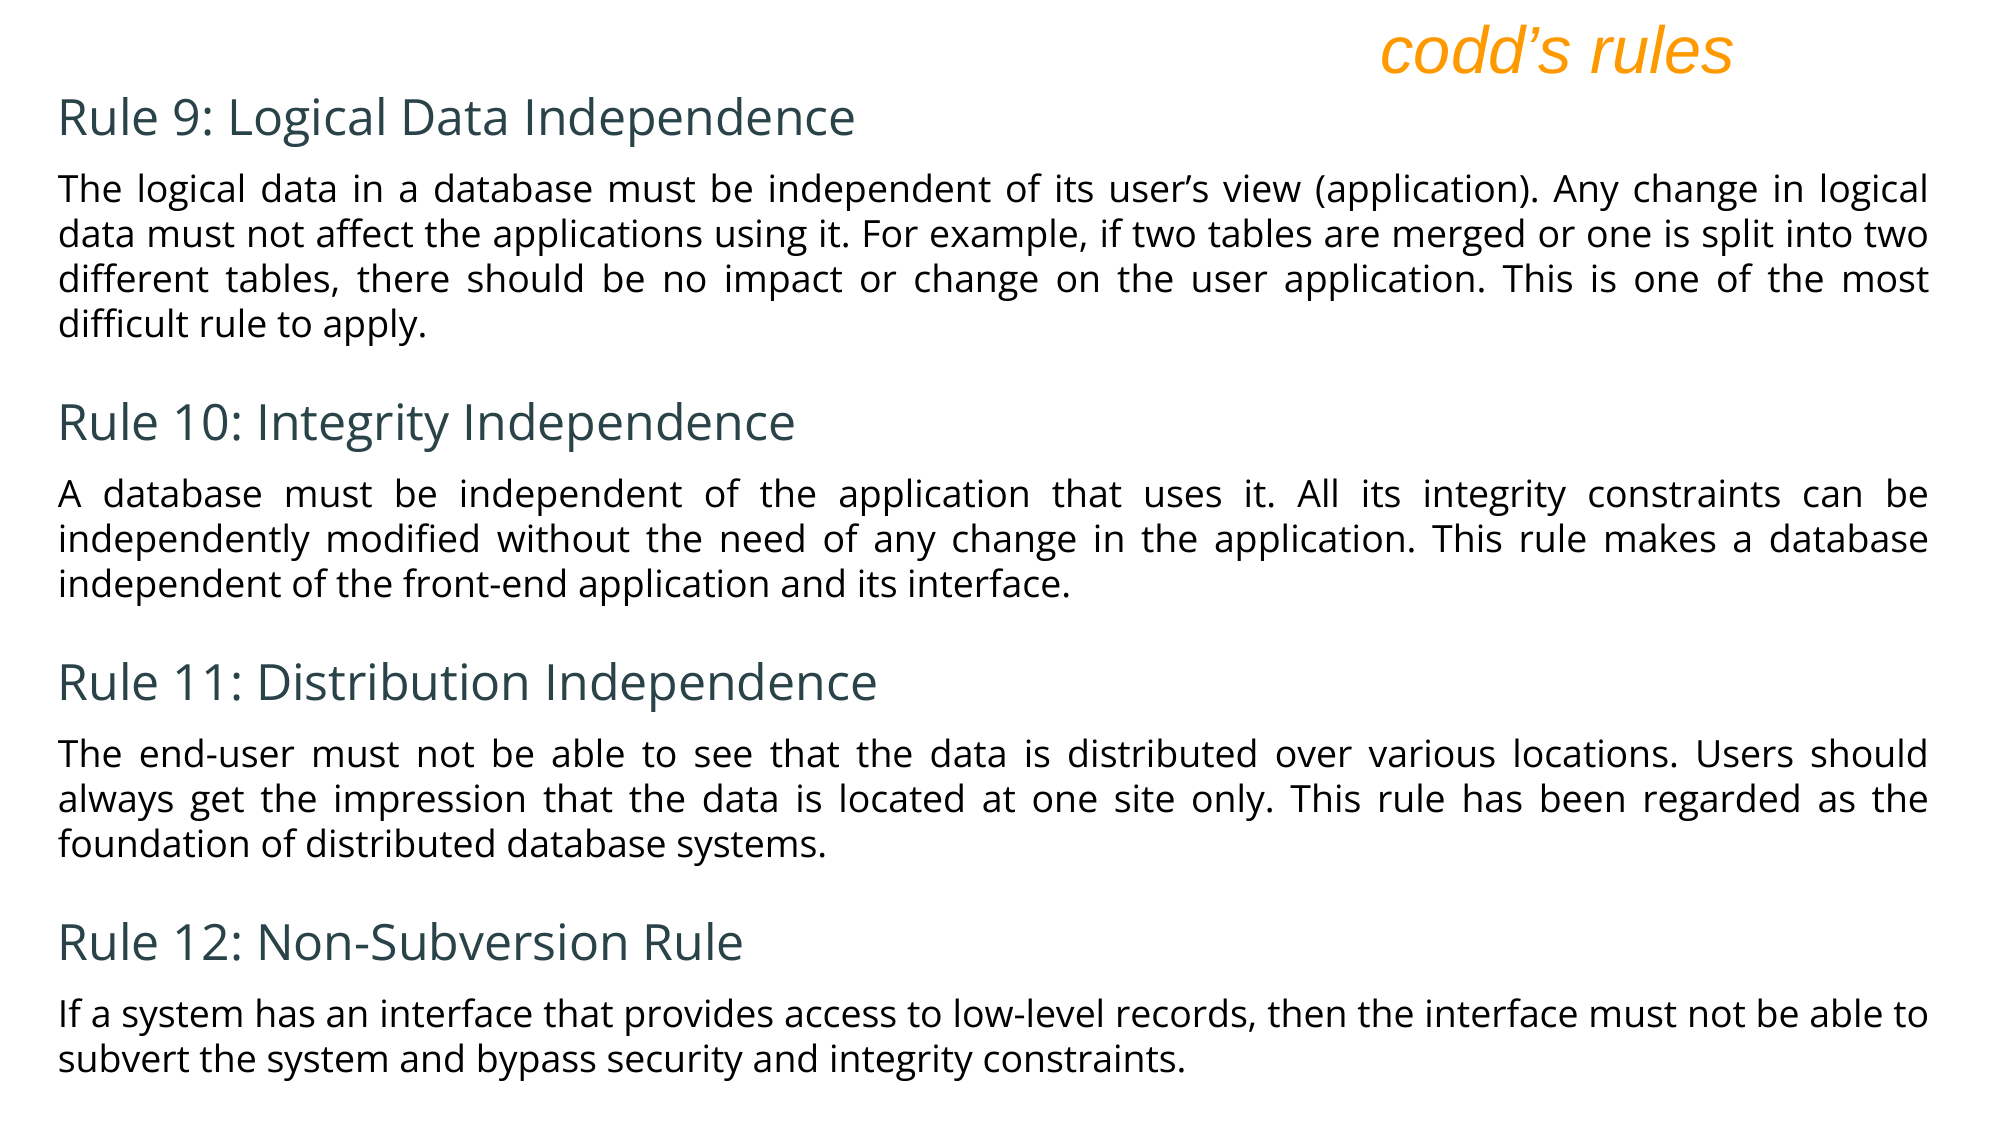

codd’s rules
Rule 9: Logical Data Independence

The logical data in a database must be independent of its user’s view (application). Any change in logical data must not affect the applications using it. For example, if two tables are merged or one is split into two different tables, there should be no impact or change on the user application. This is one of the most difficult rule to apply.

Rule 10: Integrity Independence

A database must be independent of the application that uses it. All its integrity constraints can be independently modified without the need of any change in the application. This rule makes a database independent of the front-end application and its interface.

Rule 11: Distribution Independence

The end-user must not be able to see that the data is distributed over various locations. Users should always get the impression that the data is located at one site only. This rule has been regarded as the foundation of distributed database systems.

Rule 12: Non-Subversion Rule

If a system has an interface that provides access to low-level records, then the interface must not be able to subvert the system and bypass security and integrity constraints.